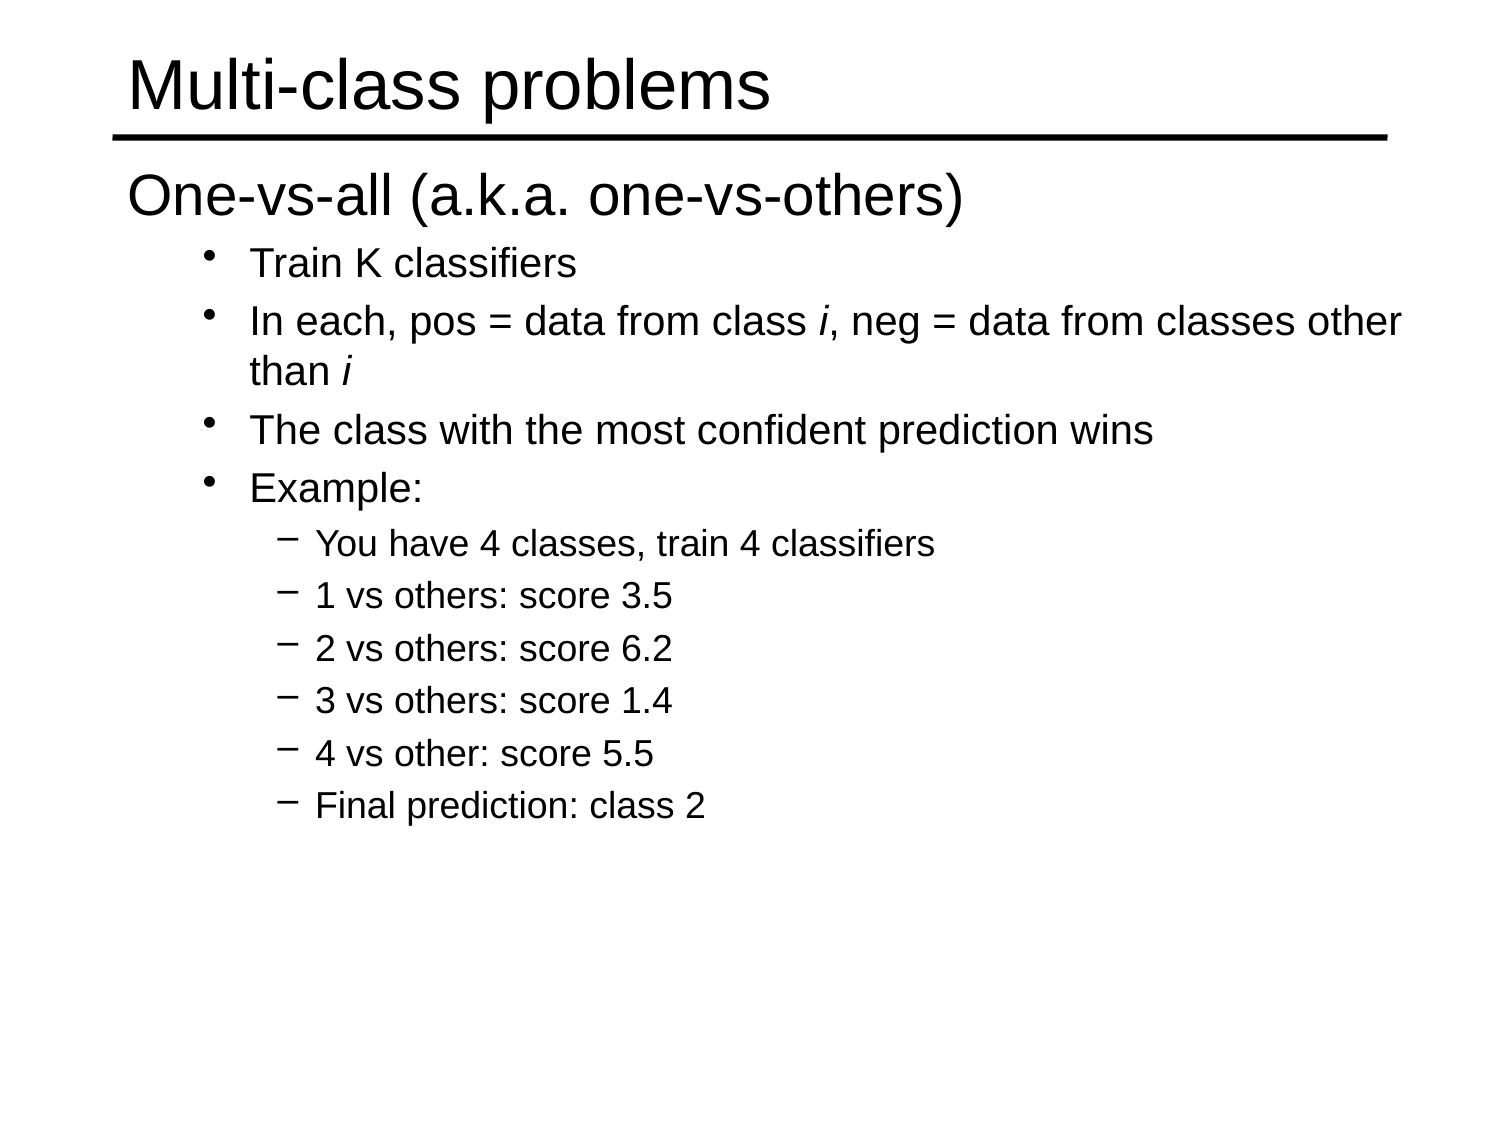

# Multi-class problems
One-vs-all (a.k.a. one-vs-others)
Train K classifiers
In each, pos = data from class i, neg = data from classes other than i
The class with the most confident prediction wins
Example:
You have 4 classes, train 4 classifiers
1 vs others: score 3.5
2 vs others: score 6.2
3 vs others: score 1.4
4 vs other: score 5.5
Final prediction: class 2